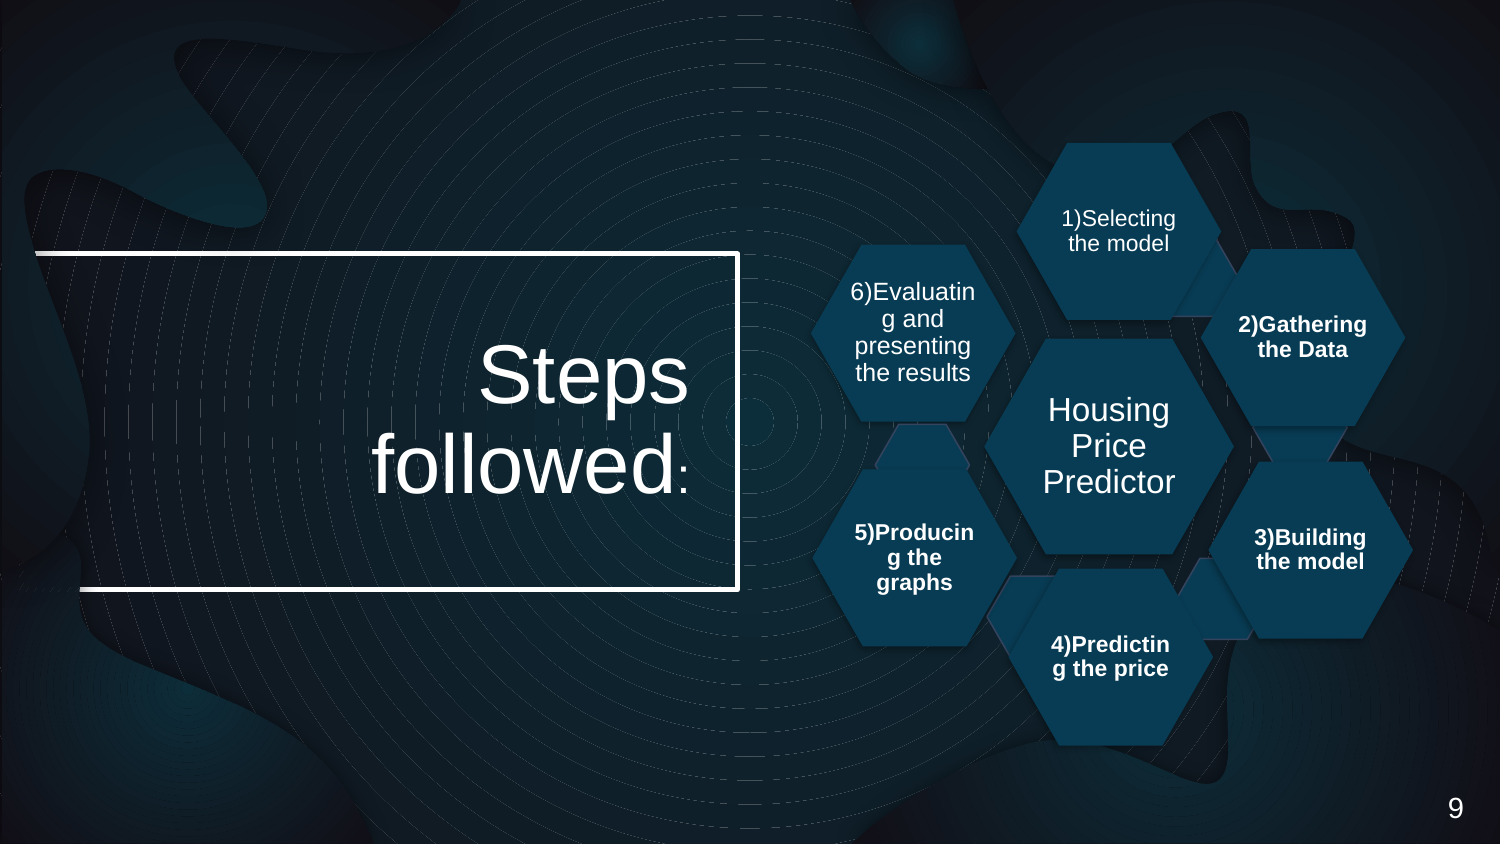

Housing Price Predictor
6)Evaluating and presenting the results
1)Selecting the model
2)Gathering the Data
3)Building the model
4)Predicting the price
5)Producing the graphs
# Steps followed:
9